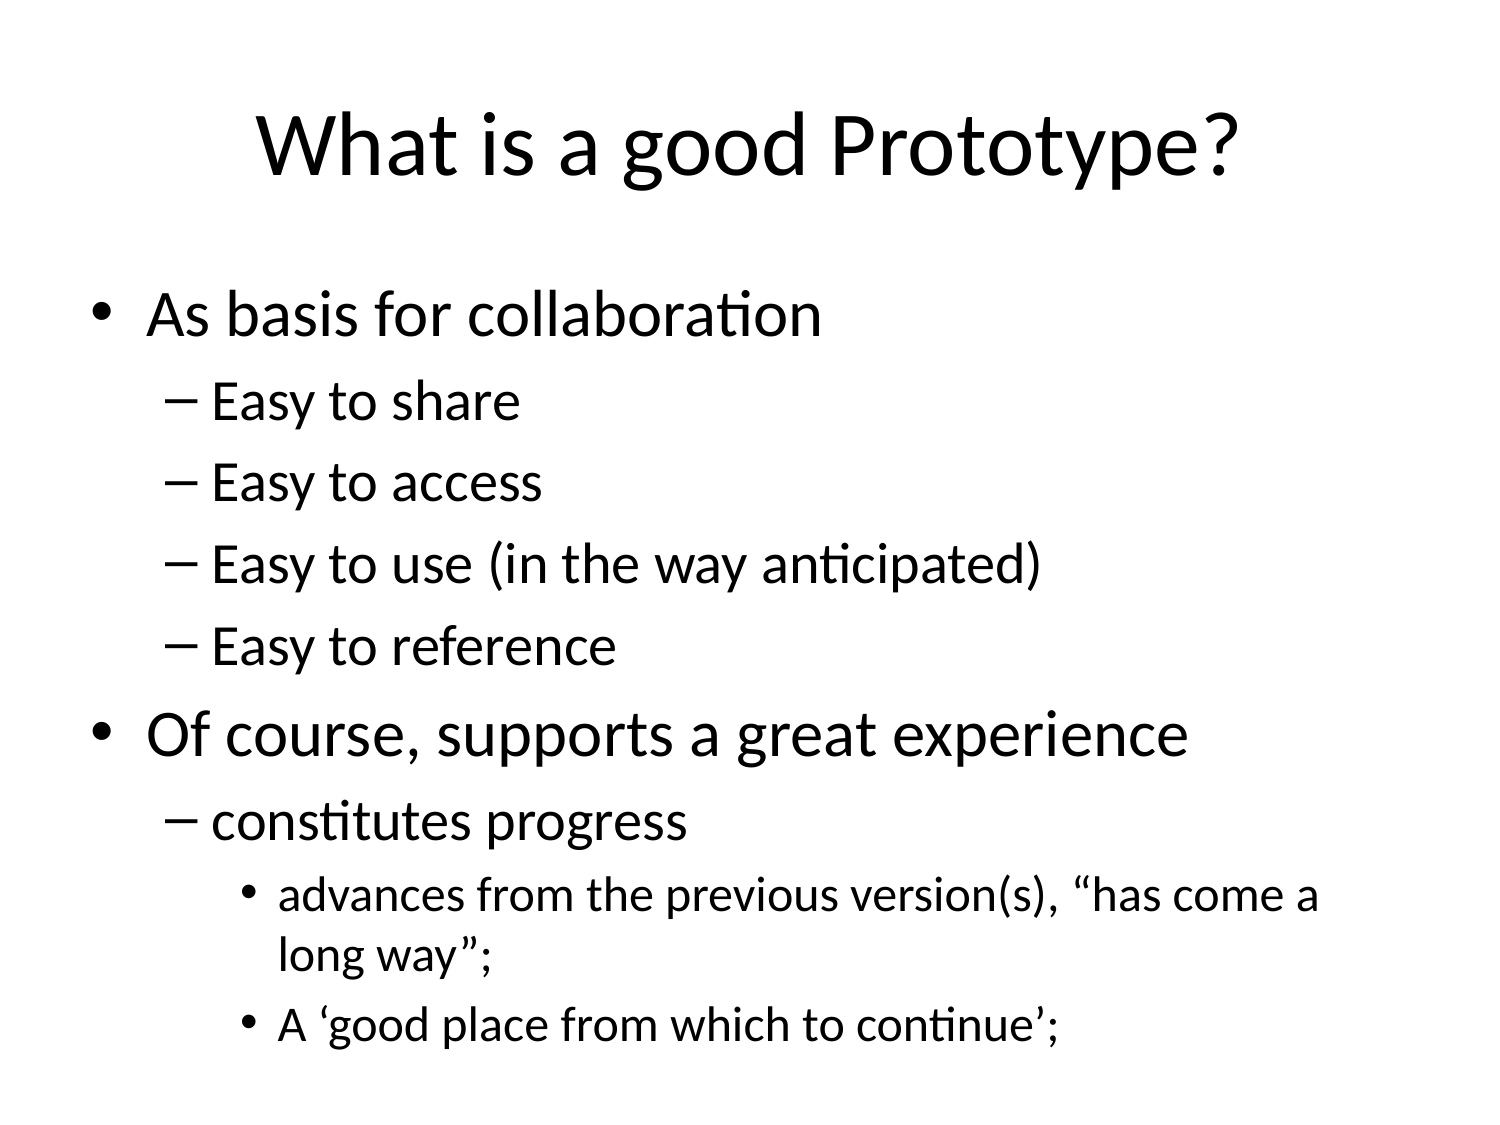

# What is a good Prototype?
As basis for collaboration
Easy to share
Easy to access
Easy to use (in the way anticipated)
Easy to reference
Of course, supports a great experience
constitutes progress
advances from the previous version(s), “has come a long way”;
A ‘good place from which to continue’;